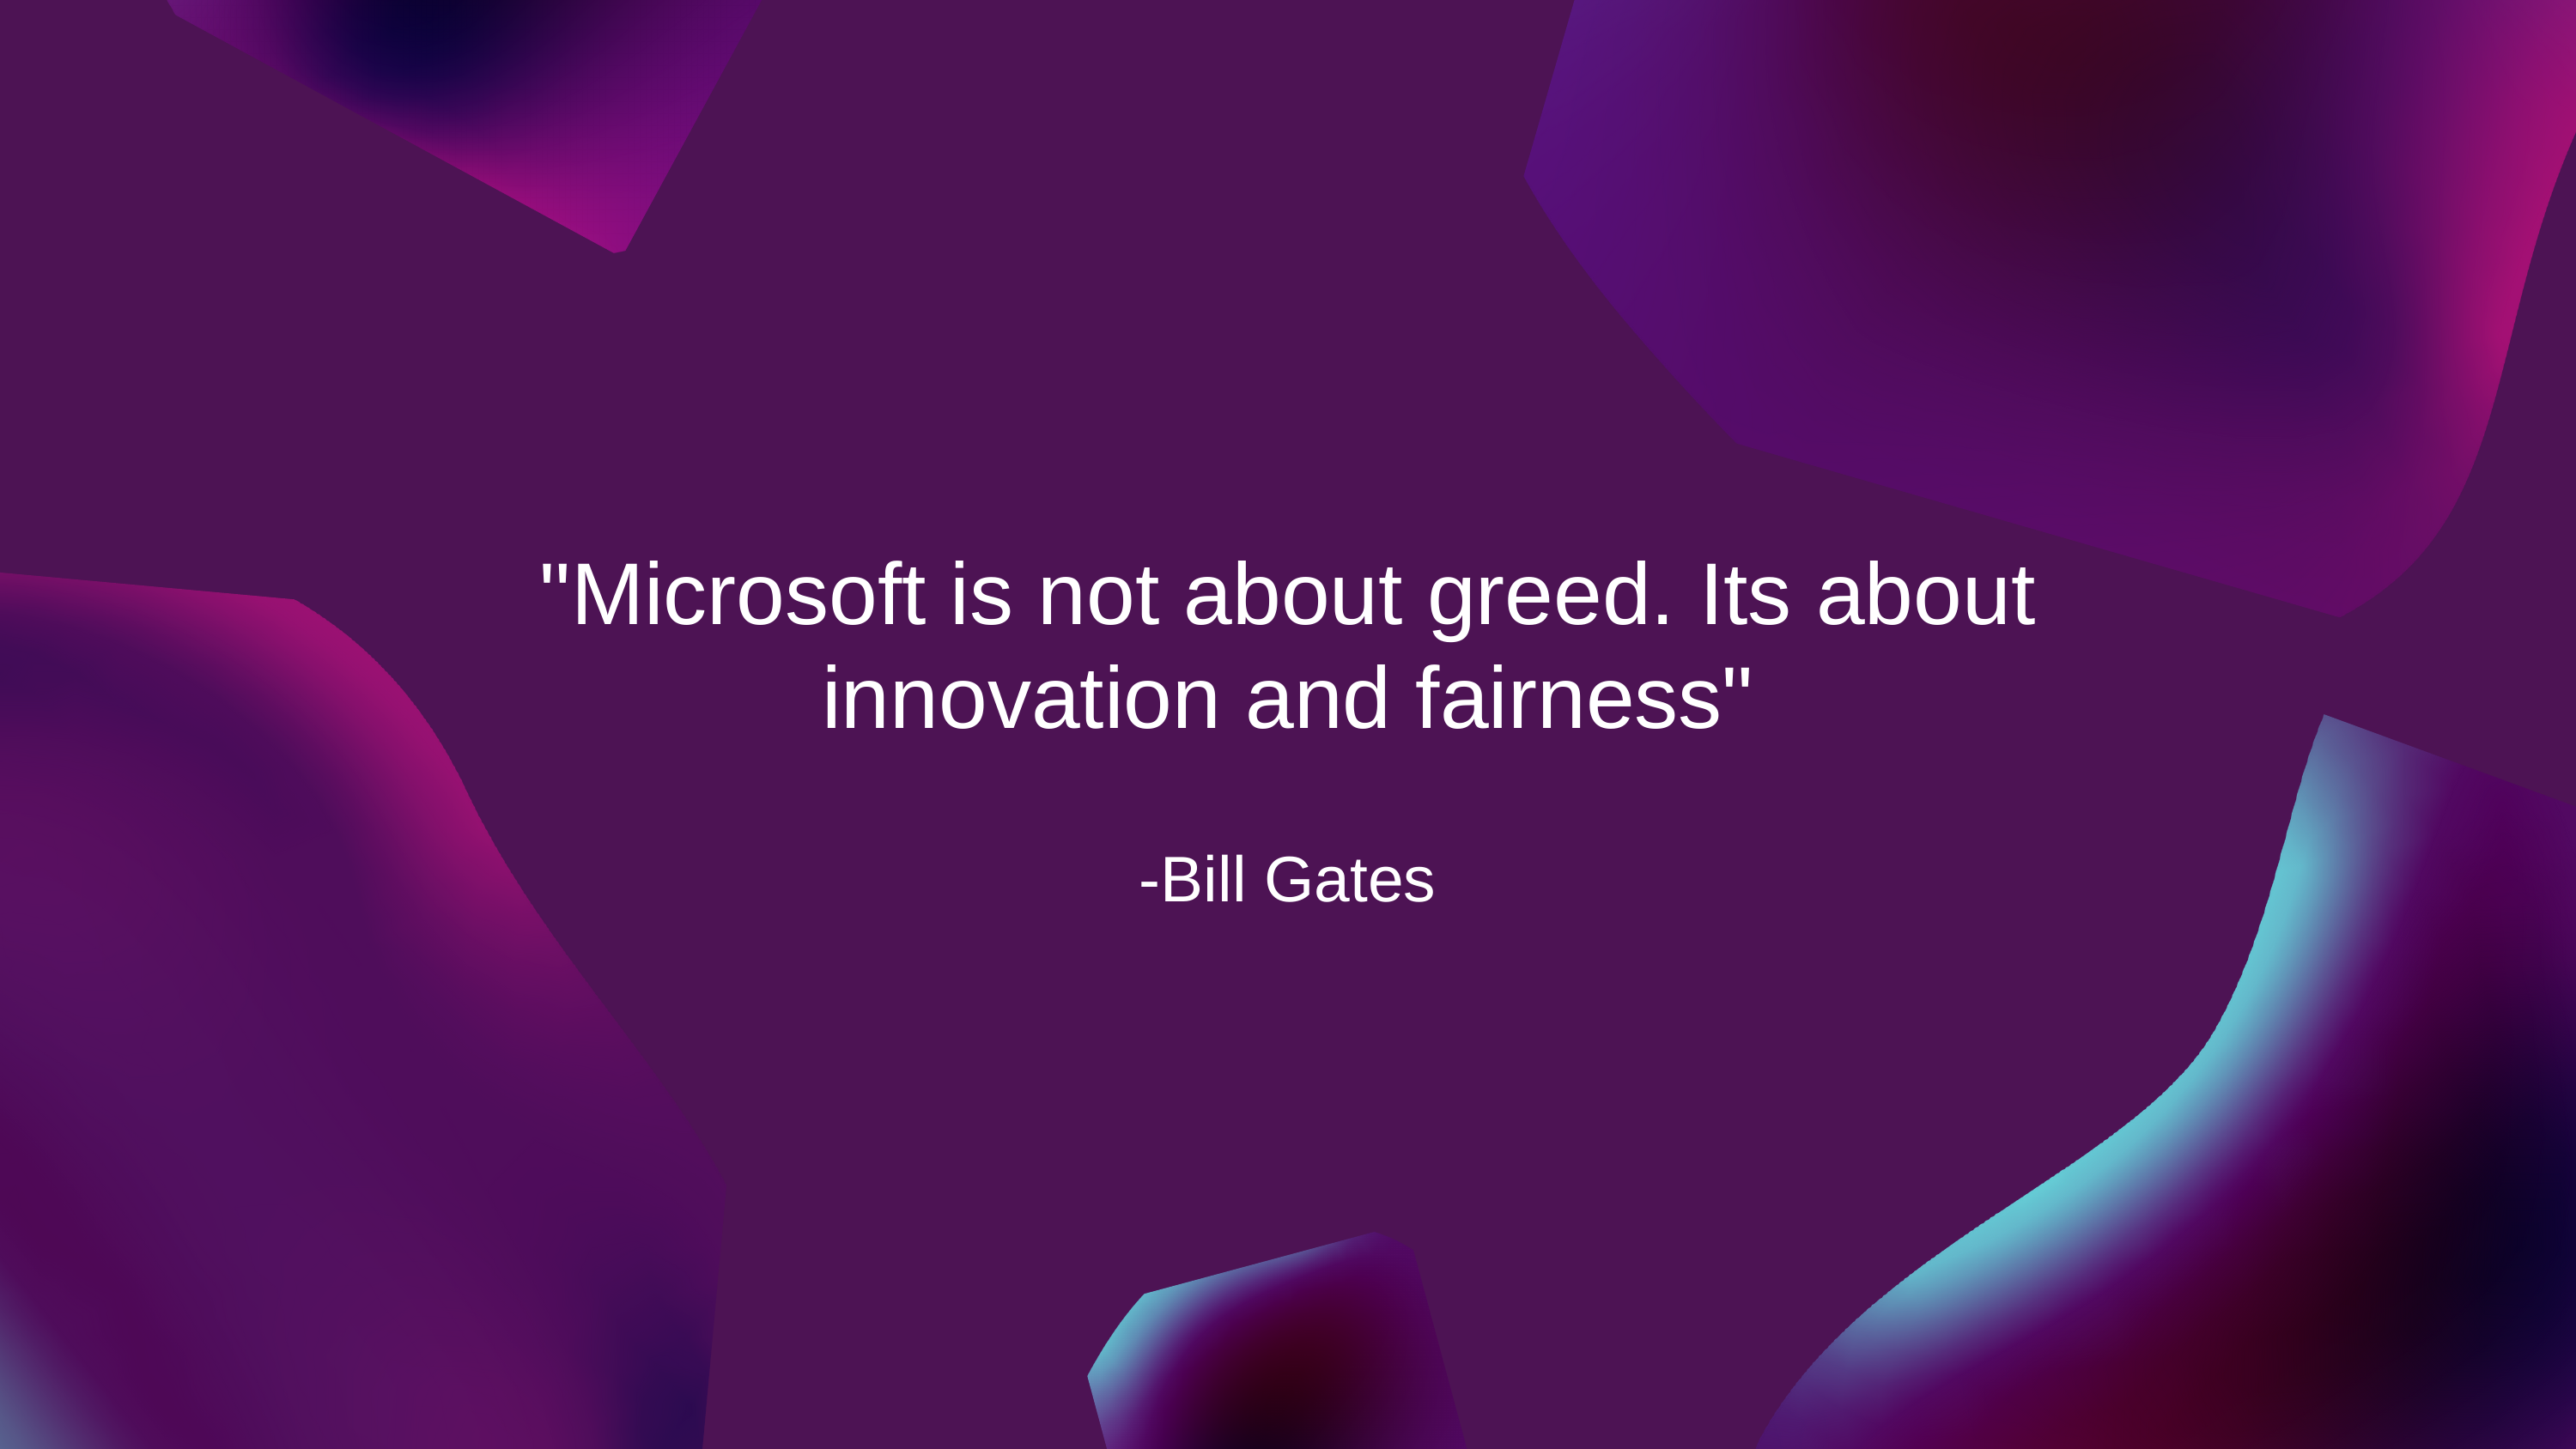

"Microsoft is not about greed. Its about innovation and fairness"
-Bill Gates